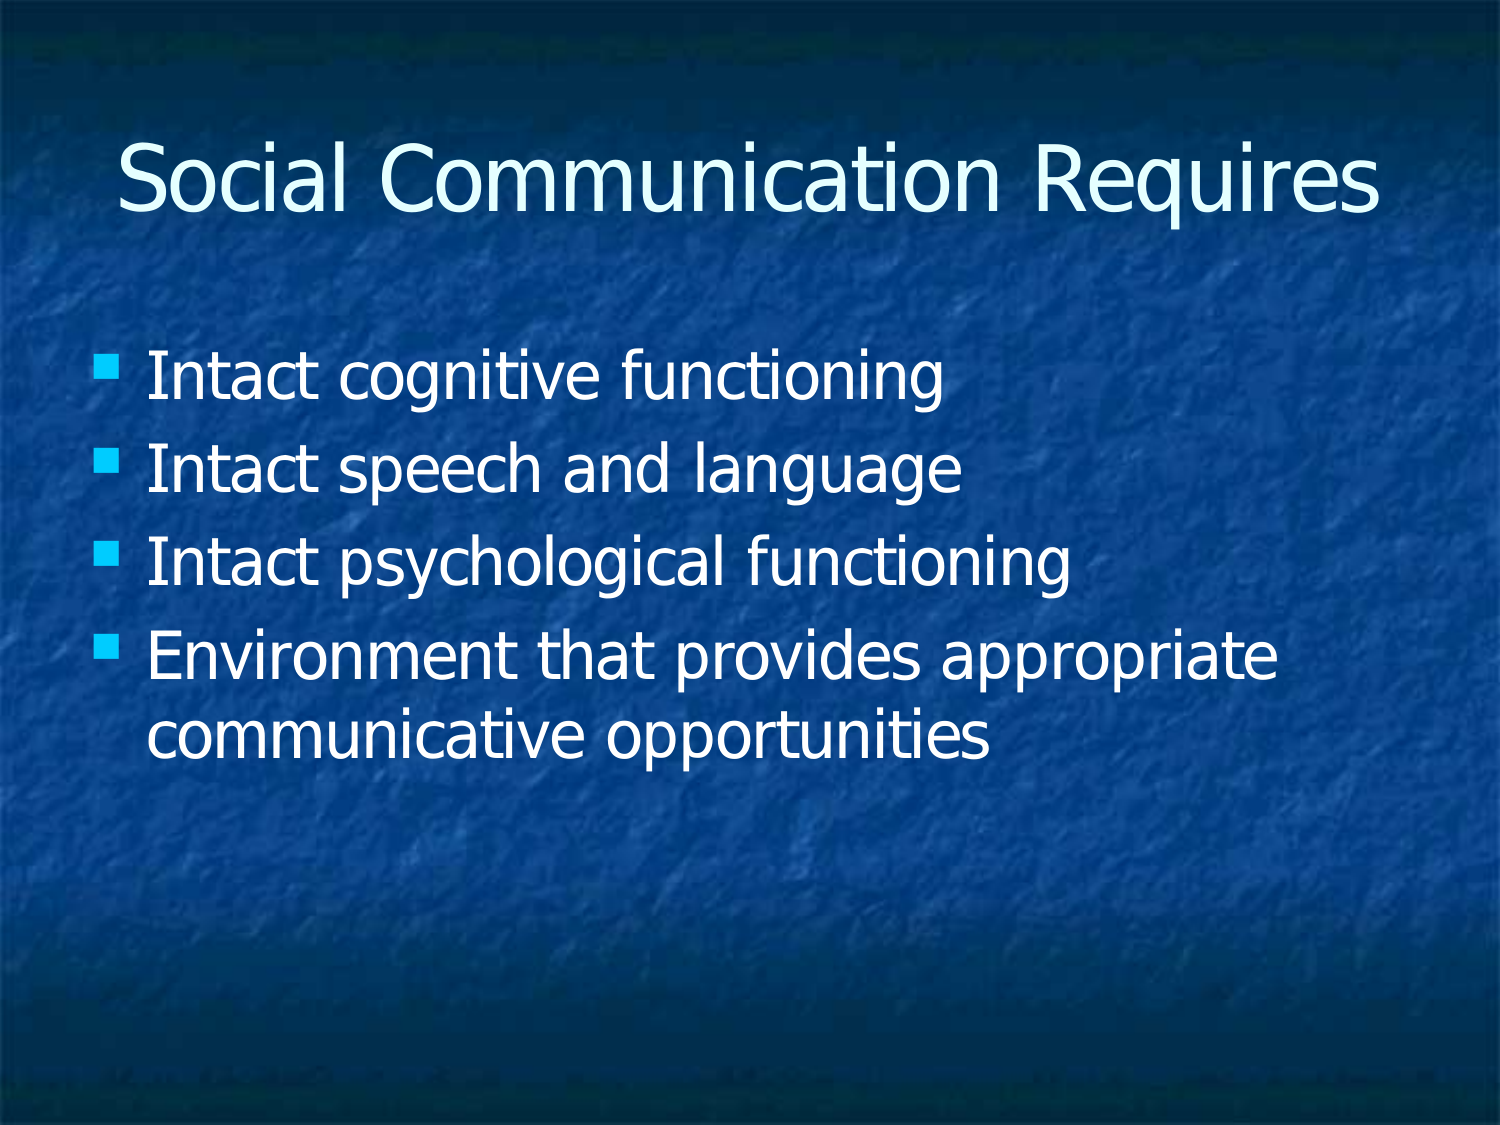

# Social Communication Requires
Intact cognitive functioning
Intact speech and language
Intact psychological functioning
Environment that provides appropriate communicative opportunities